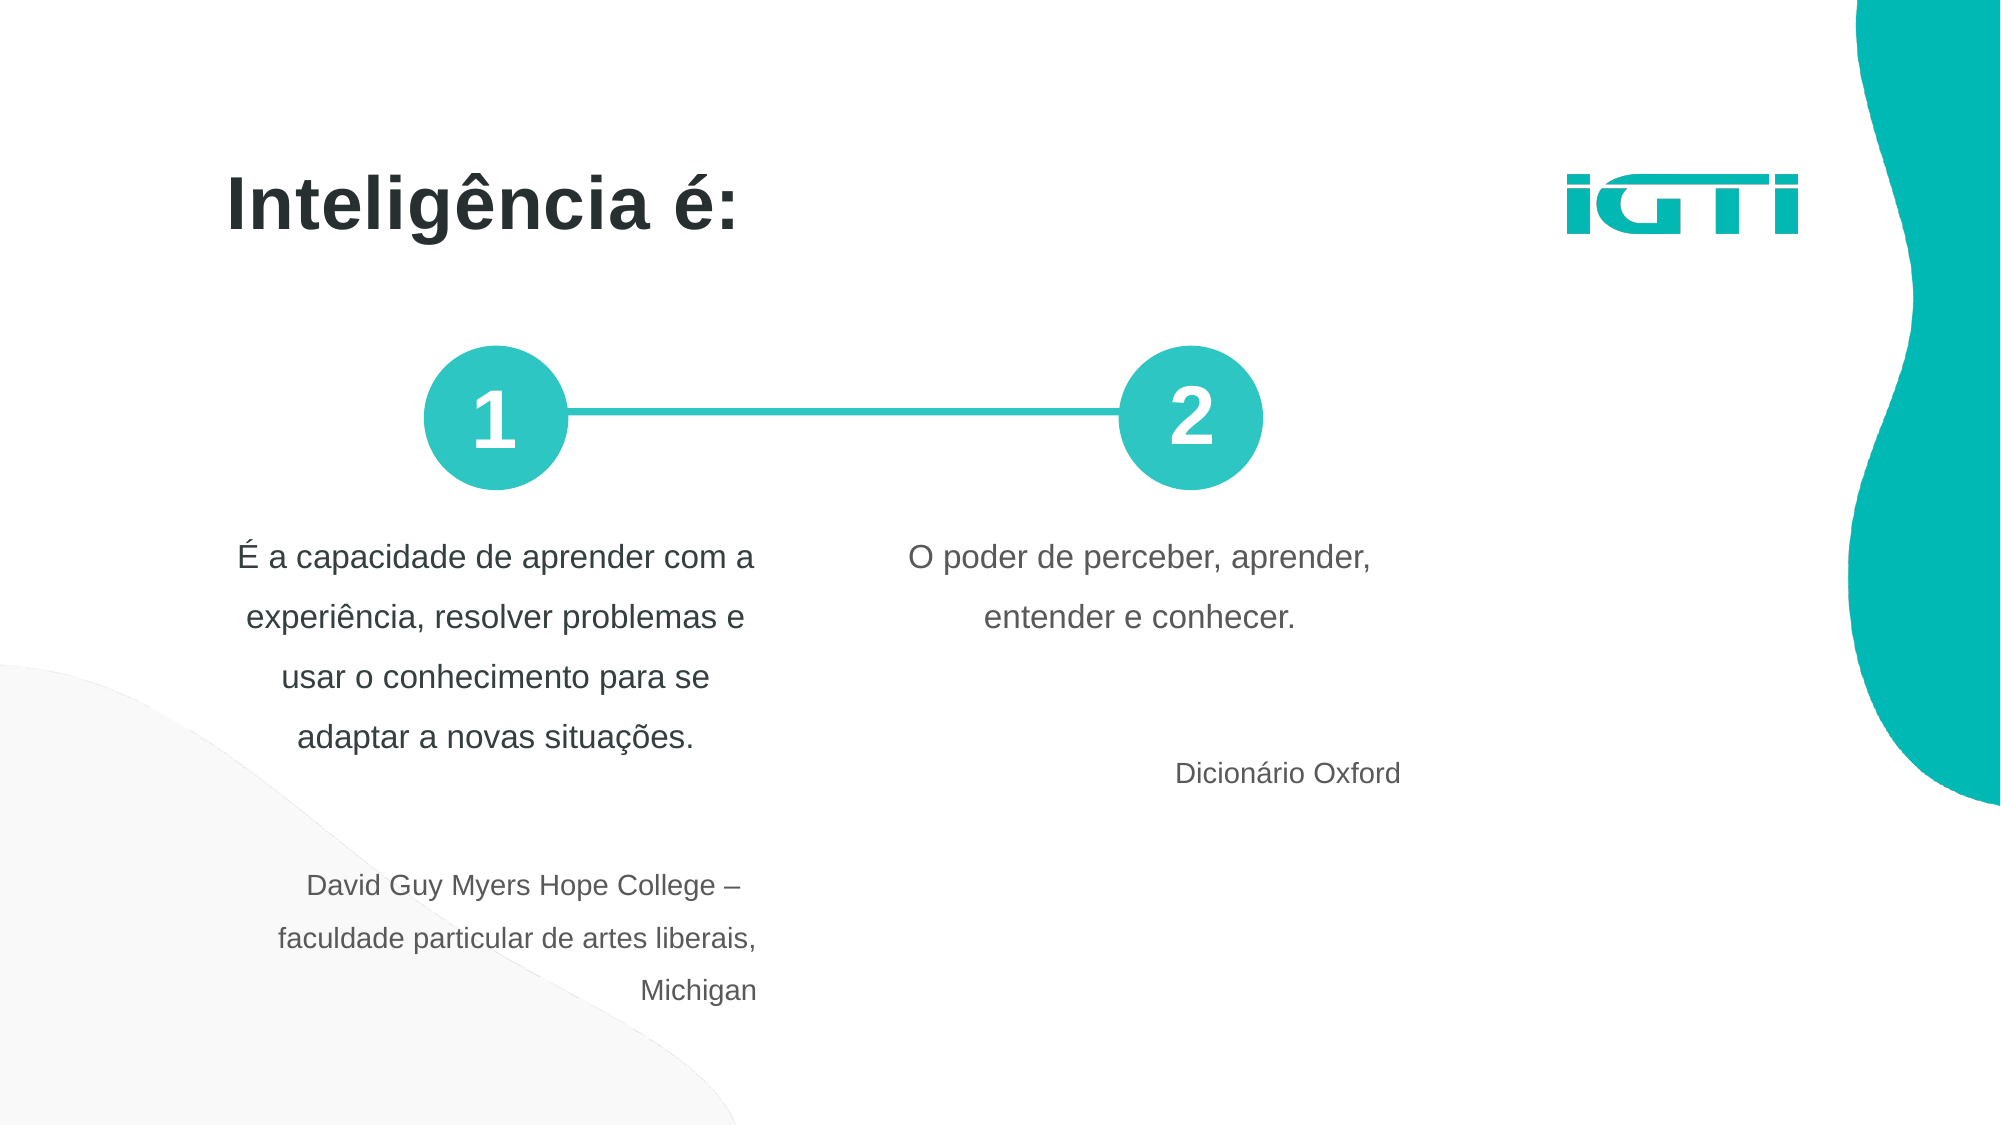

Inteligência é:
É a capacidade de aprender com a experiência, resolver problemas e usar o conhecimento para se adaptar a novas situações.

David Guy Myers Hope College –   faculdade particular de artes liberais, Michigan

O poder de perceber, aprender, entender e conhecer.

Dicionário Oxford